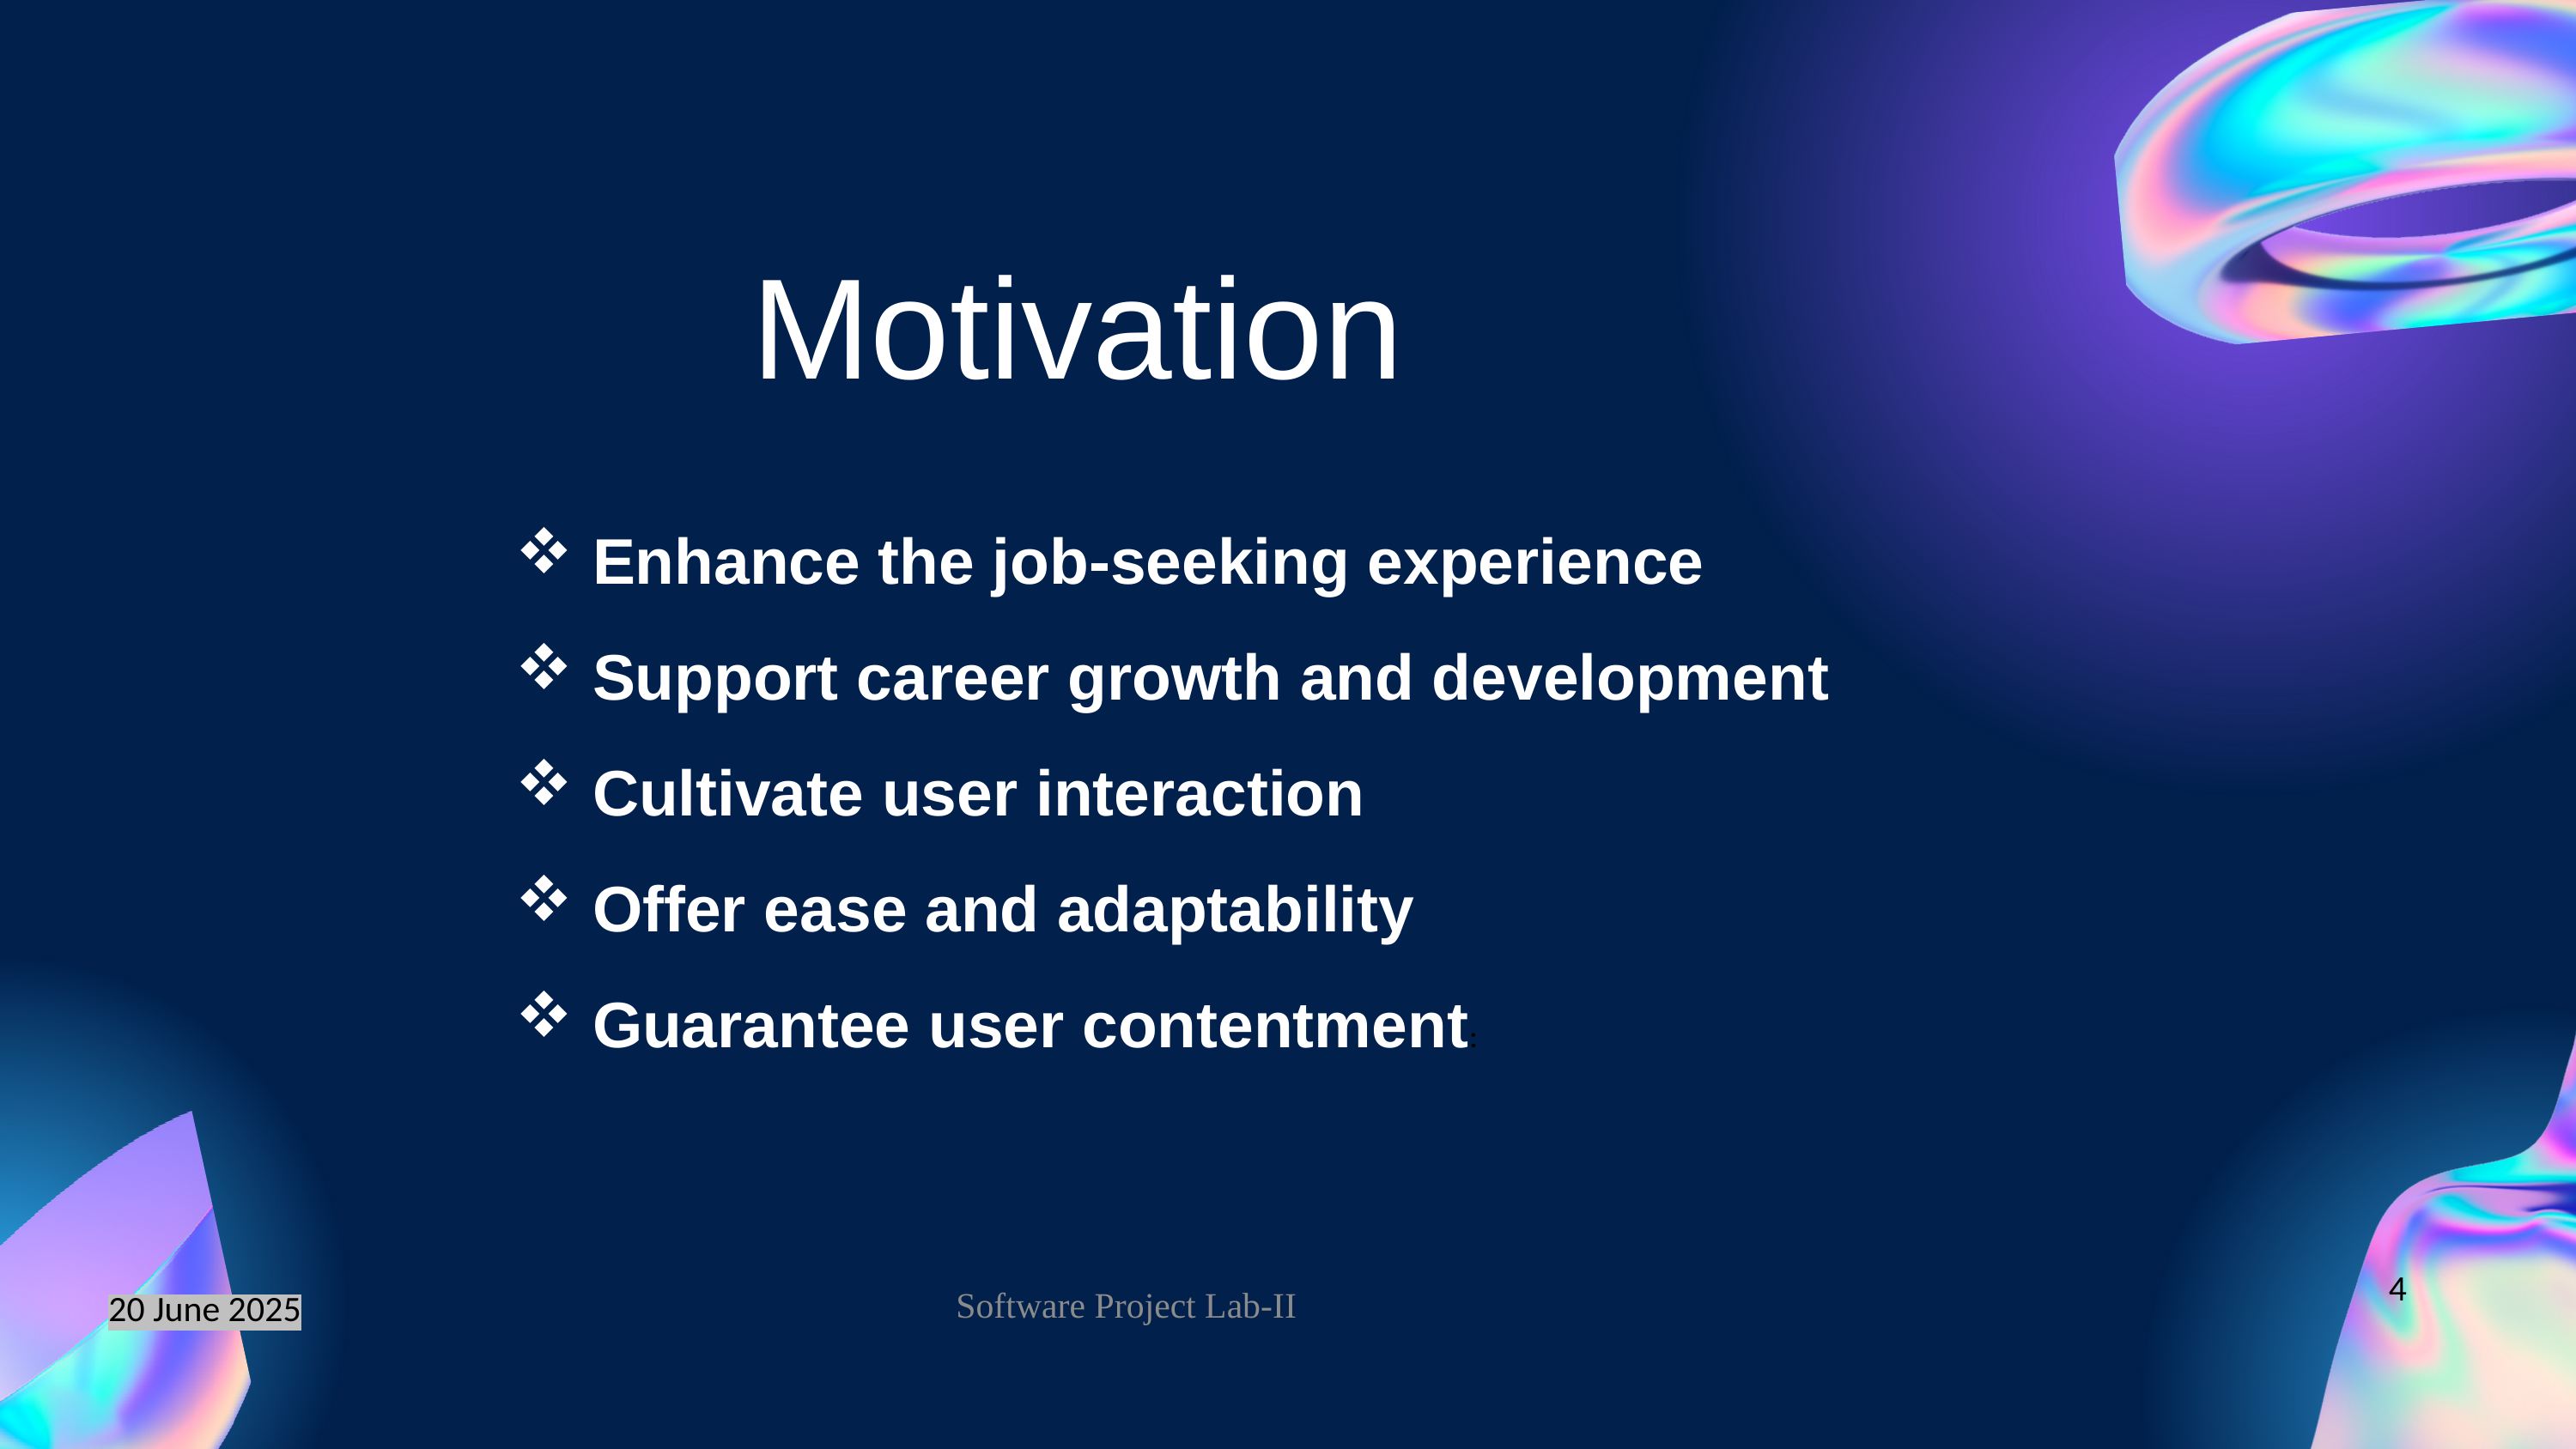

Motivation
 Enhance the job-seeking experience
 Support career growth and development
 Cultivate user interaction
 Offer ease and adaptability
 Guarantee user contentment:

4
Software Project Lab-II
20 June 2025